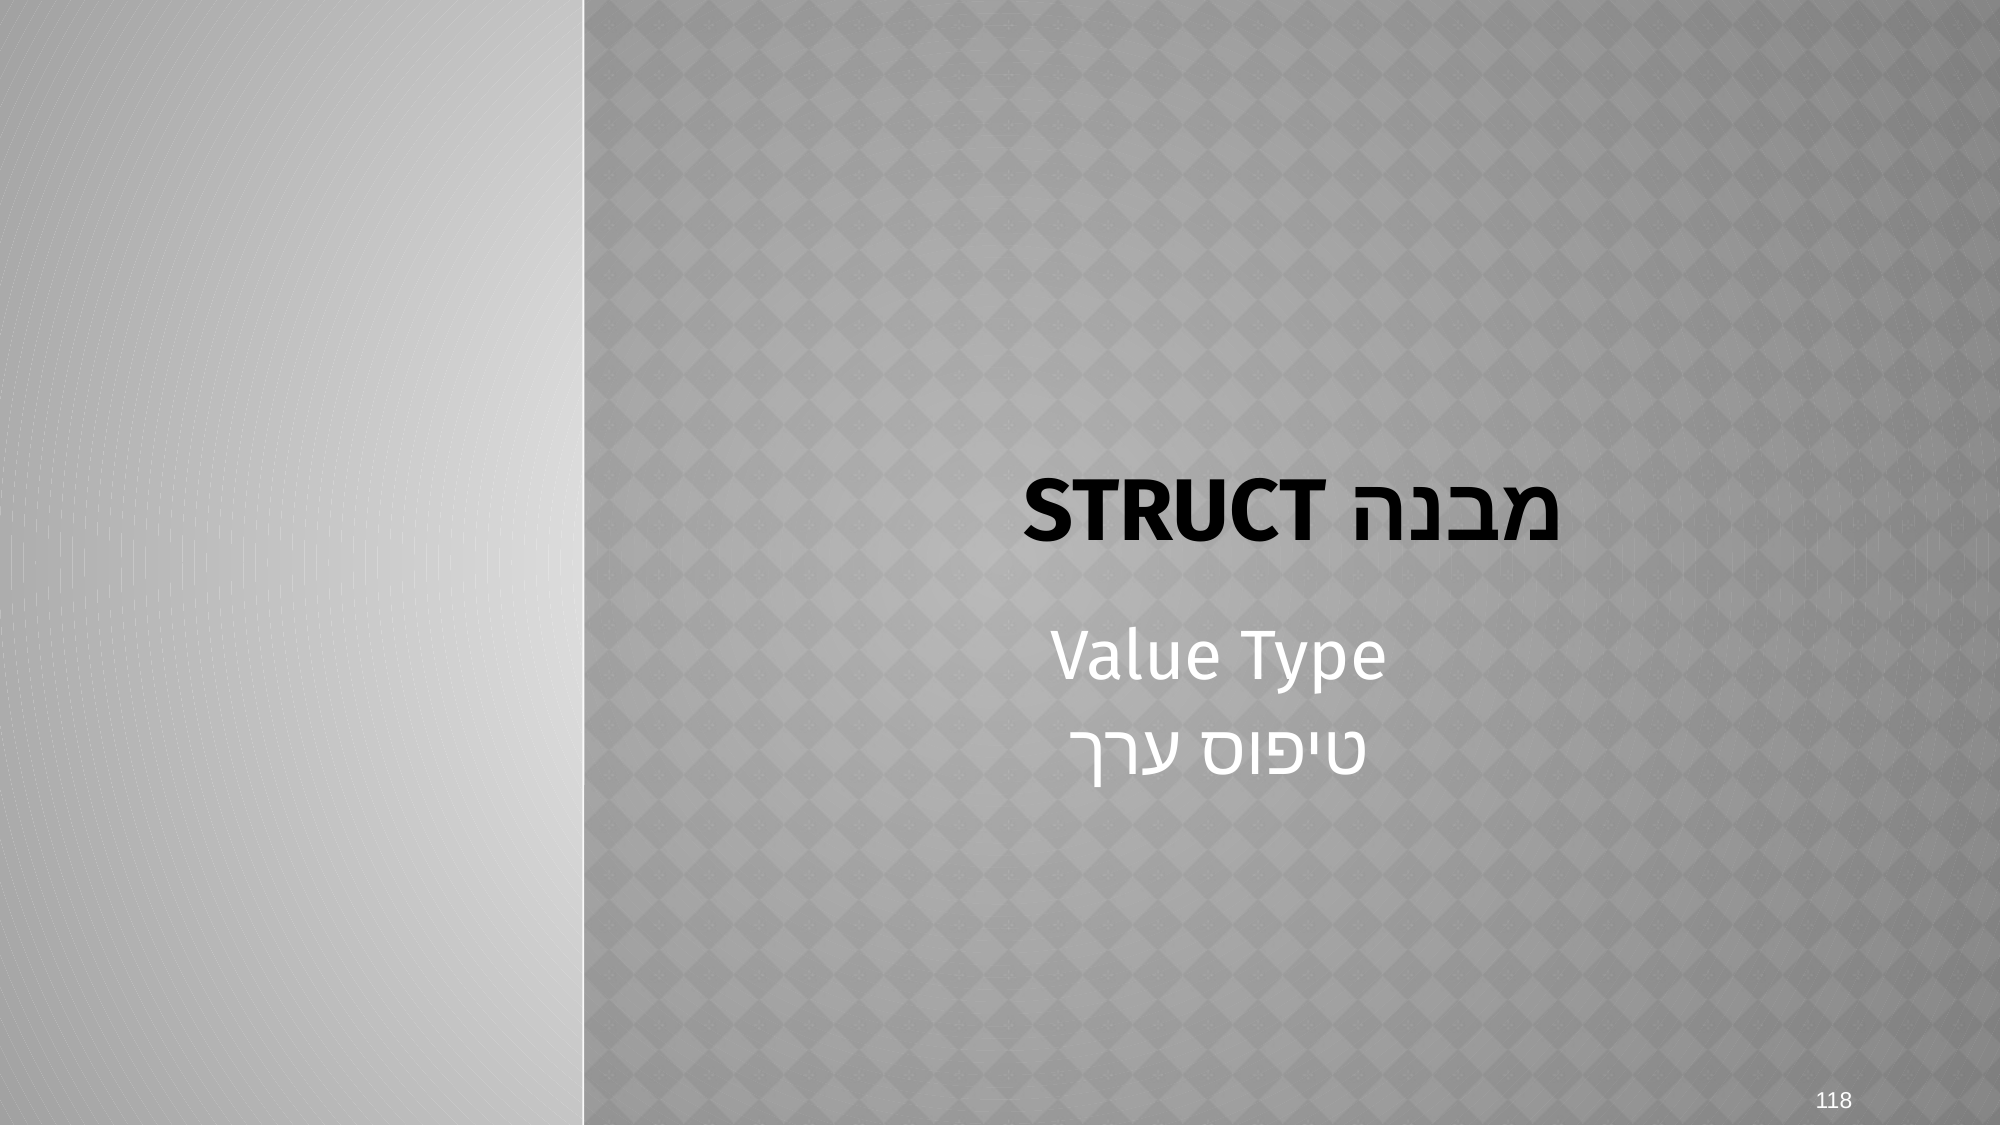

# מבנה STRUCT
Value Type
טיפוס ערך
118